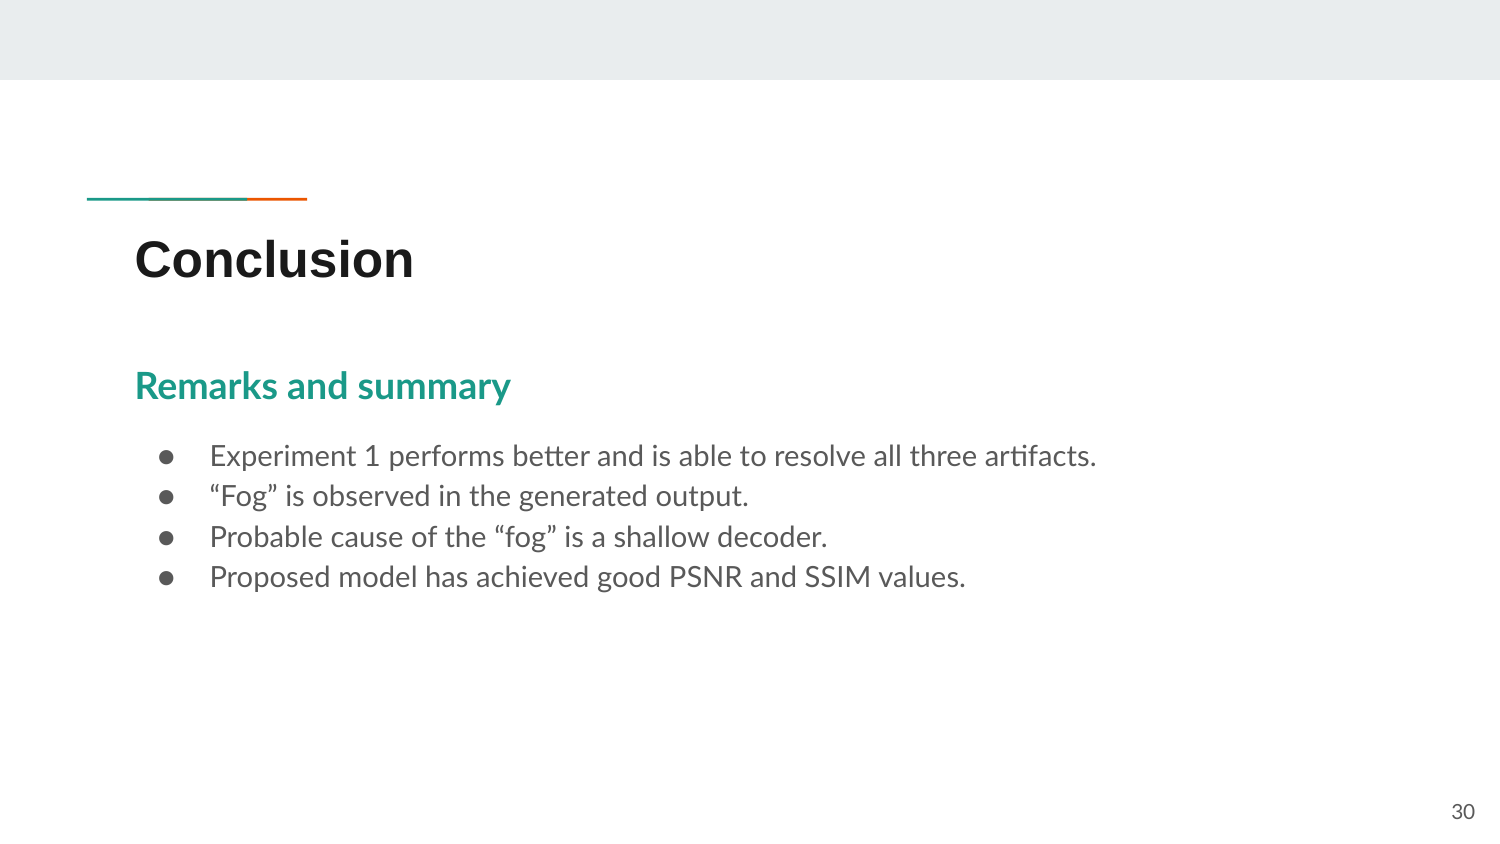

# Conclusion
Remarks and summary
Experiment 1 performs better and is able to resolve all three artifacts.
“Fog” is observed in the generated output.
Probable cause of the “fog” is a shallow decoder.
Proposed model has achieved good PSNR and SSIM values.
30